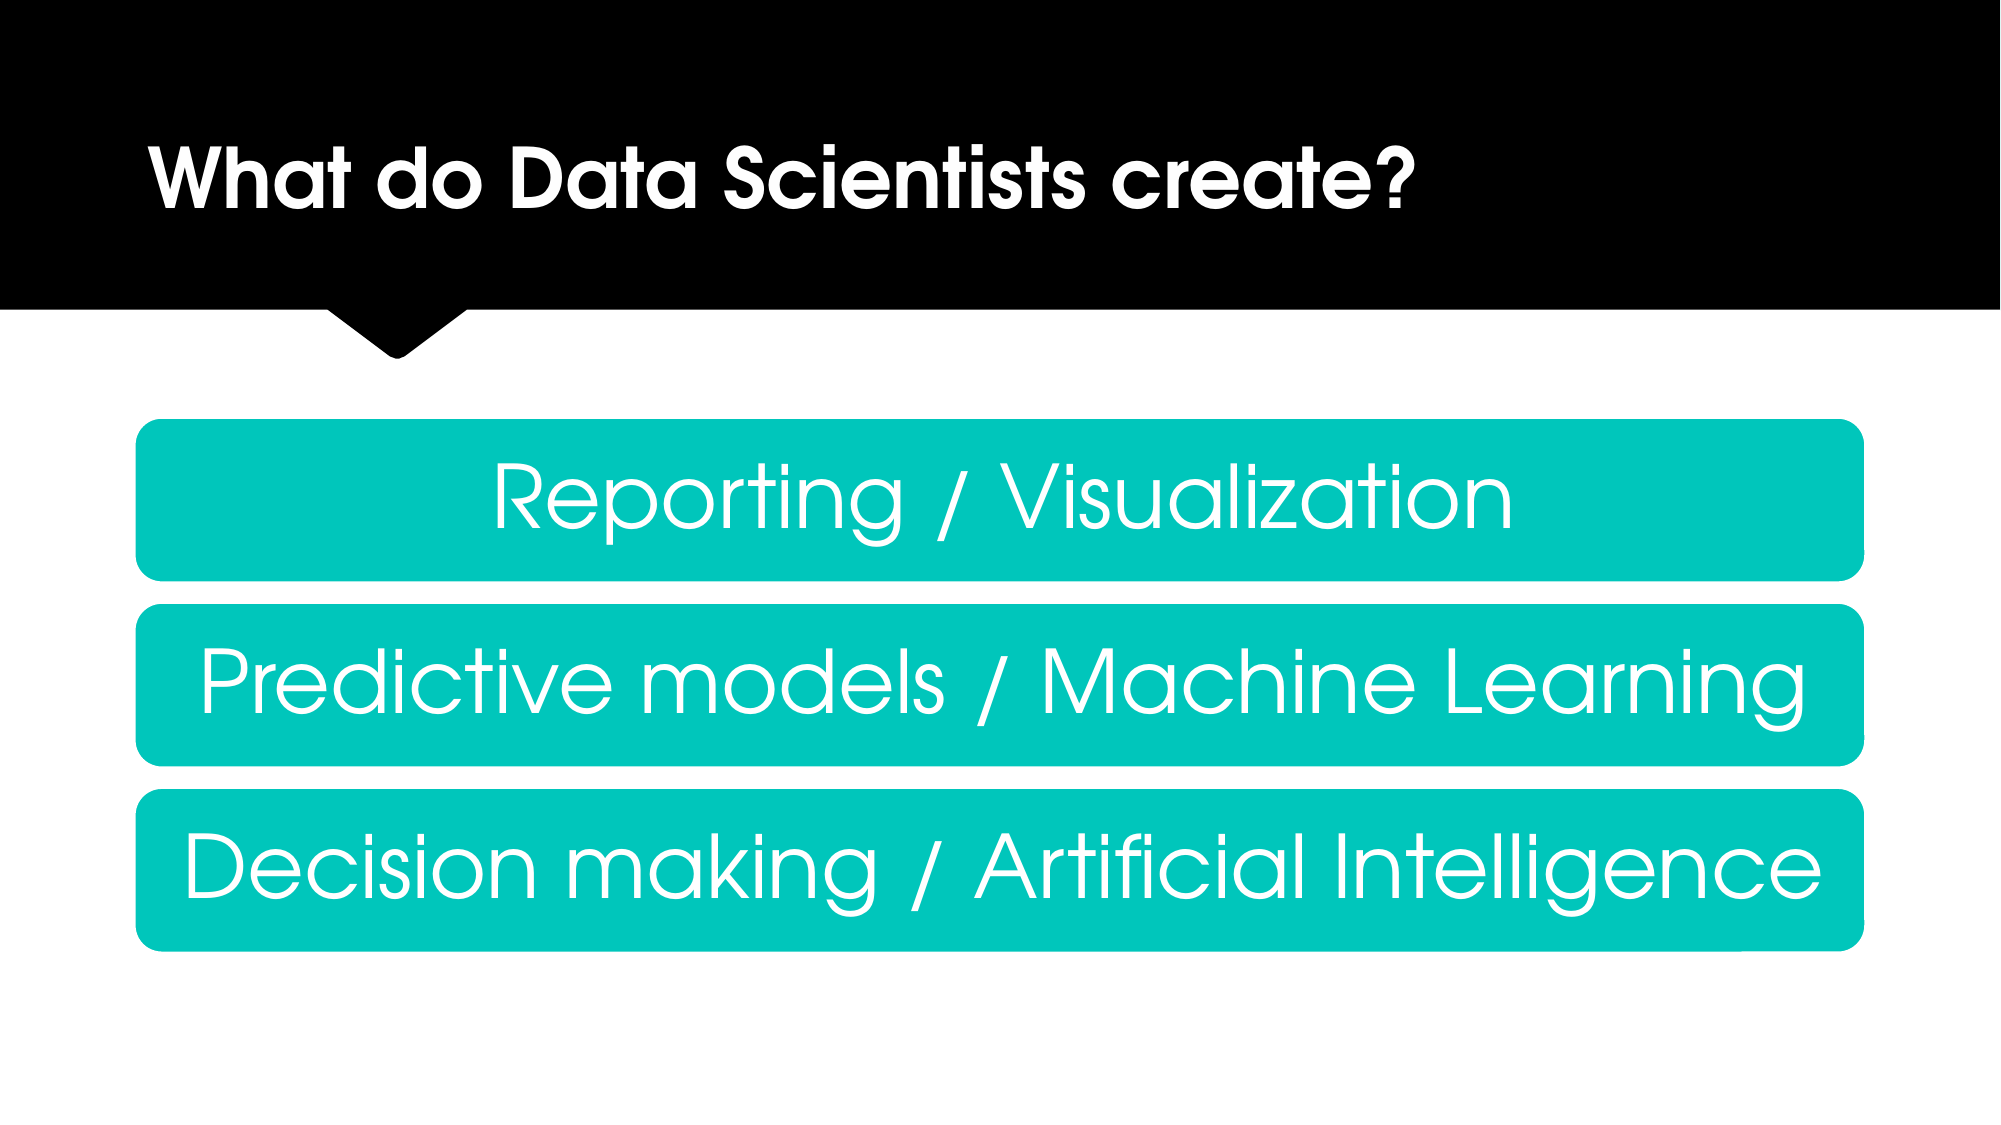

# What do Data Scientists create?
Reporting / Visualization
Predictive models / Machine Learning
Decision making / Artificial Intelligence